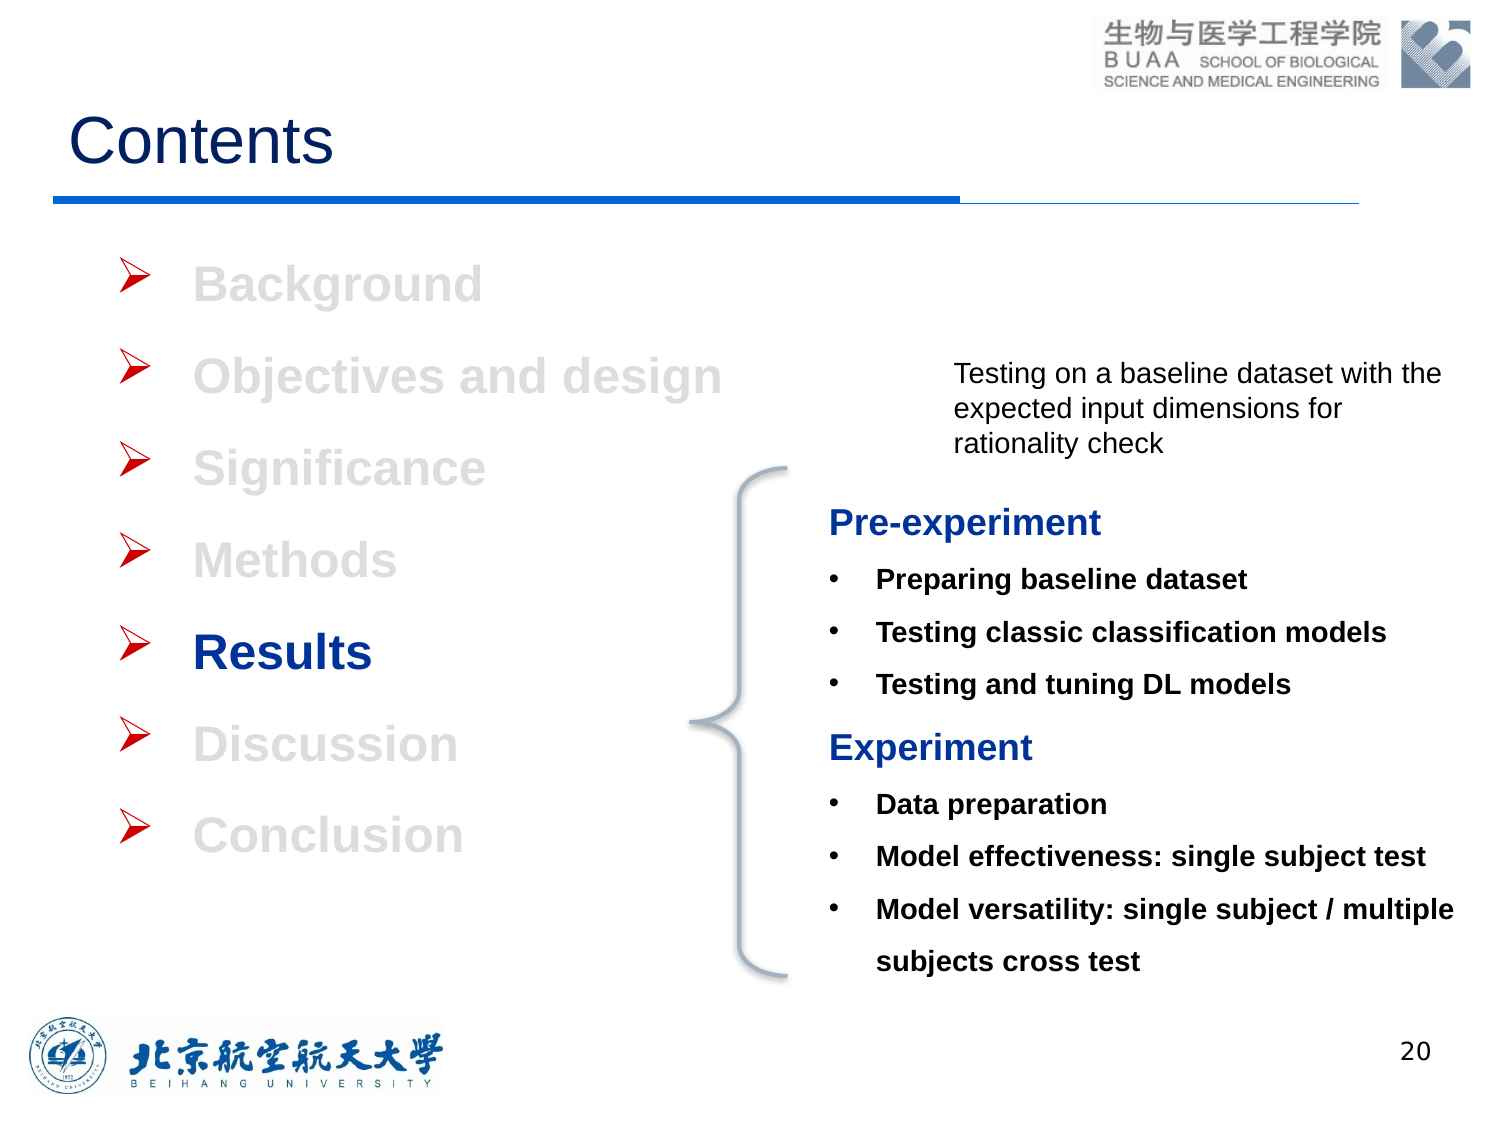

# Contents
Background
Objectives and design
Significance
Methods
Results
Discussion
Conclusion
Testing on a baseline dataset with the expected input dimensions for rationality check

Pre-experiment
Preparing baseline dataset
Testing classic classification models
Testing and tuning DL models
Experiment
Data preparation
Model effectiveness: single subject test
Model versatility: single subject / multiple subjects cross test
20